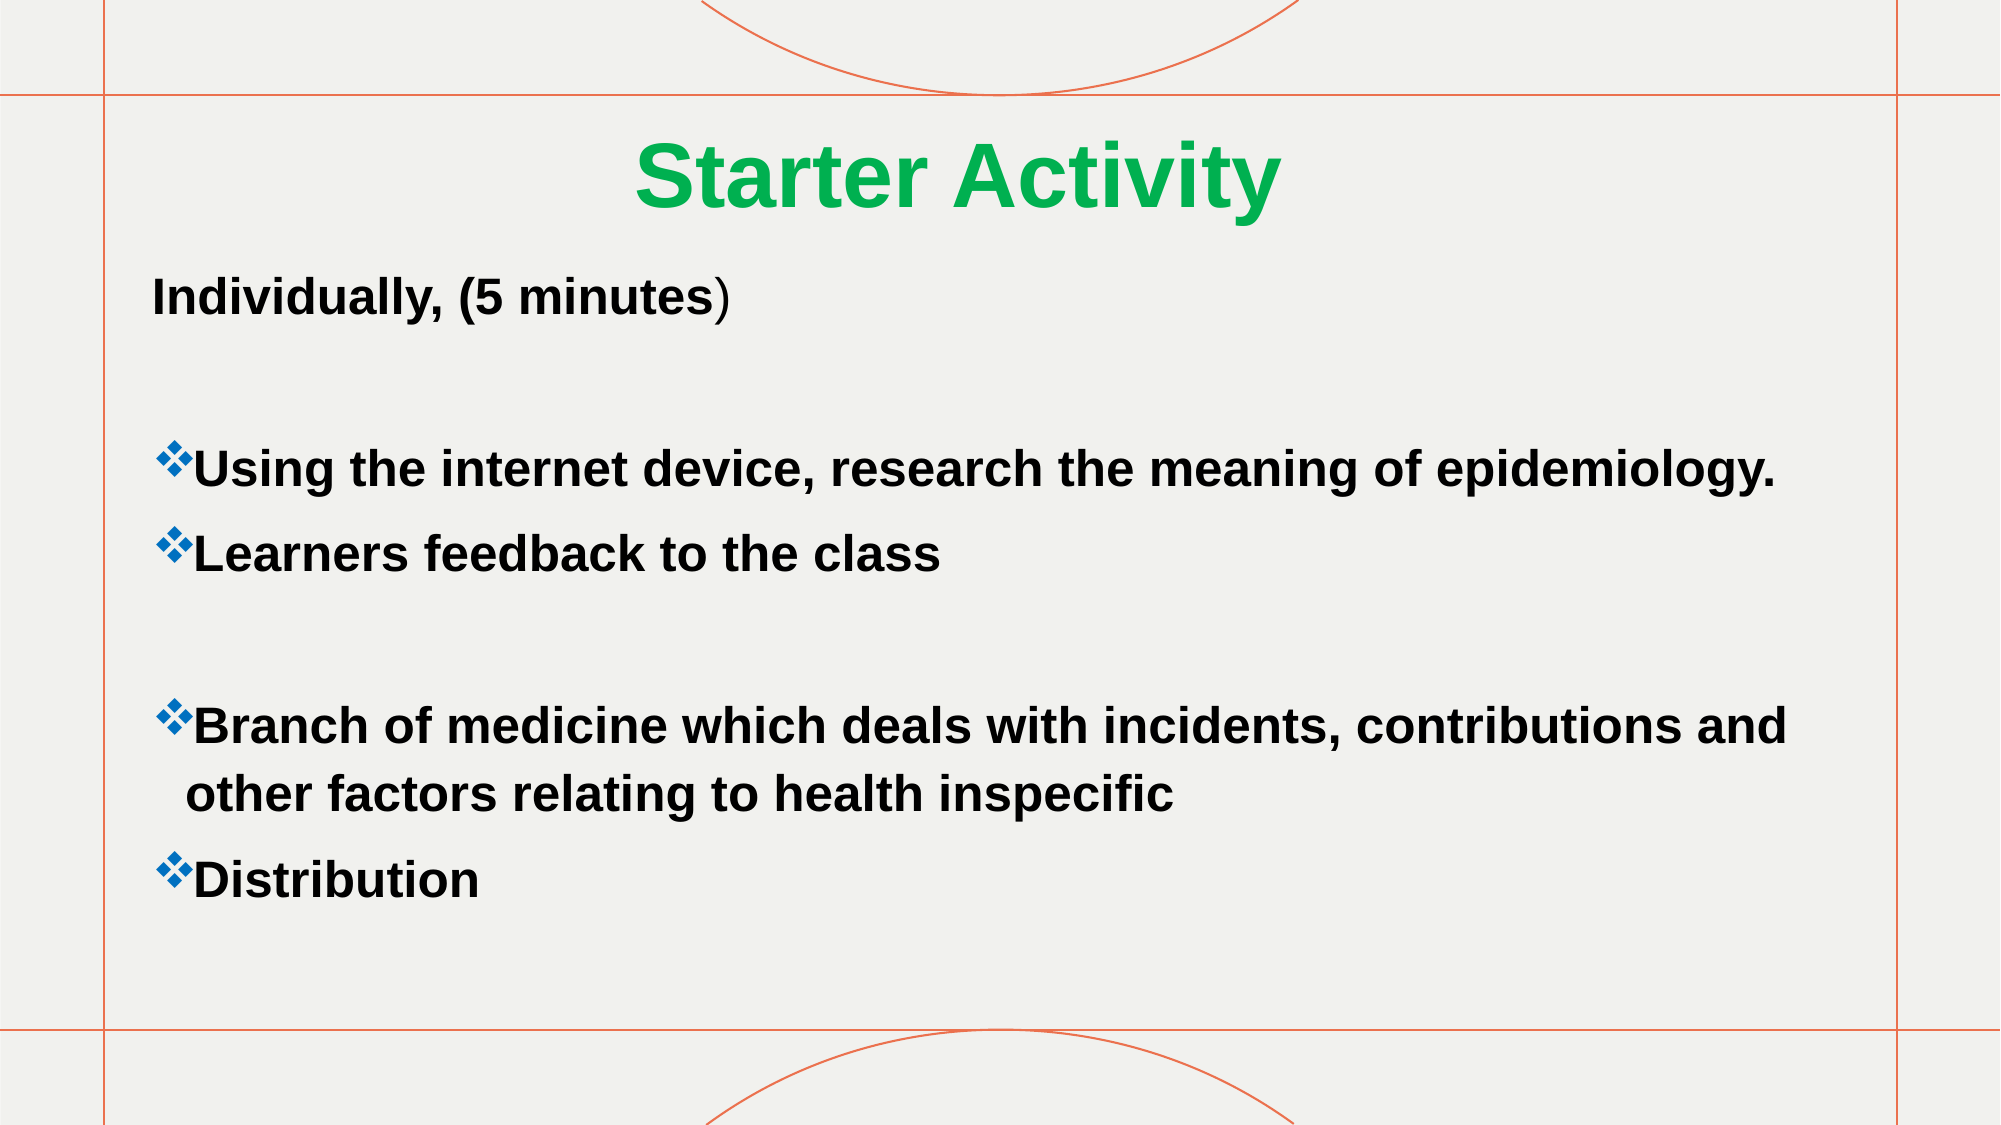

# Starter Activity
Individually, (5 minutes)

Using the internet device, research the meaning of epidemiology.
Learners feedback to the class

Branch of medicine which deals with incidents, contributions and other factors relating to health inspecific
Distribution